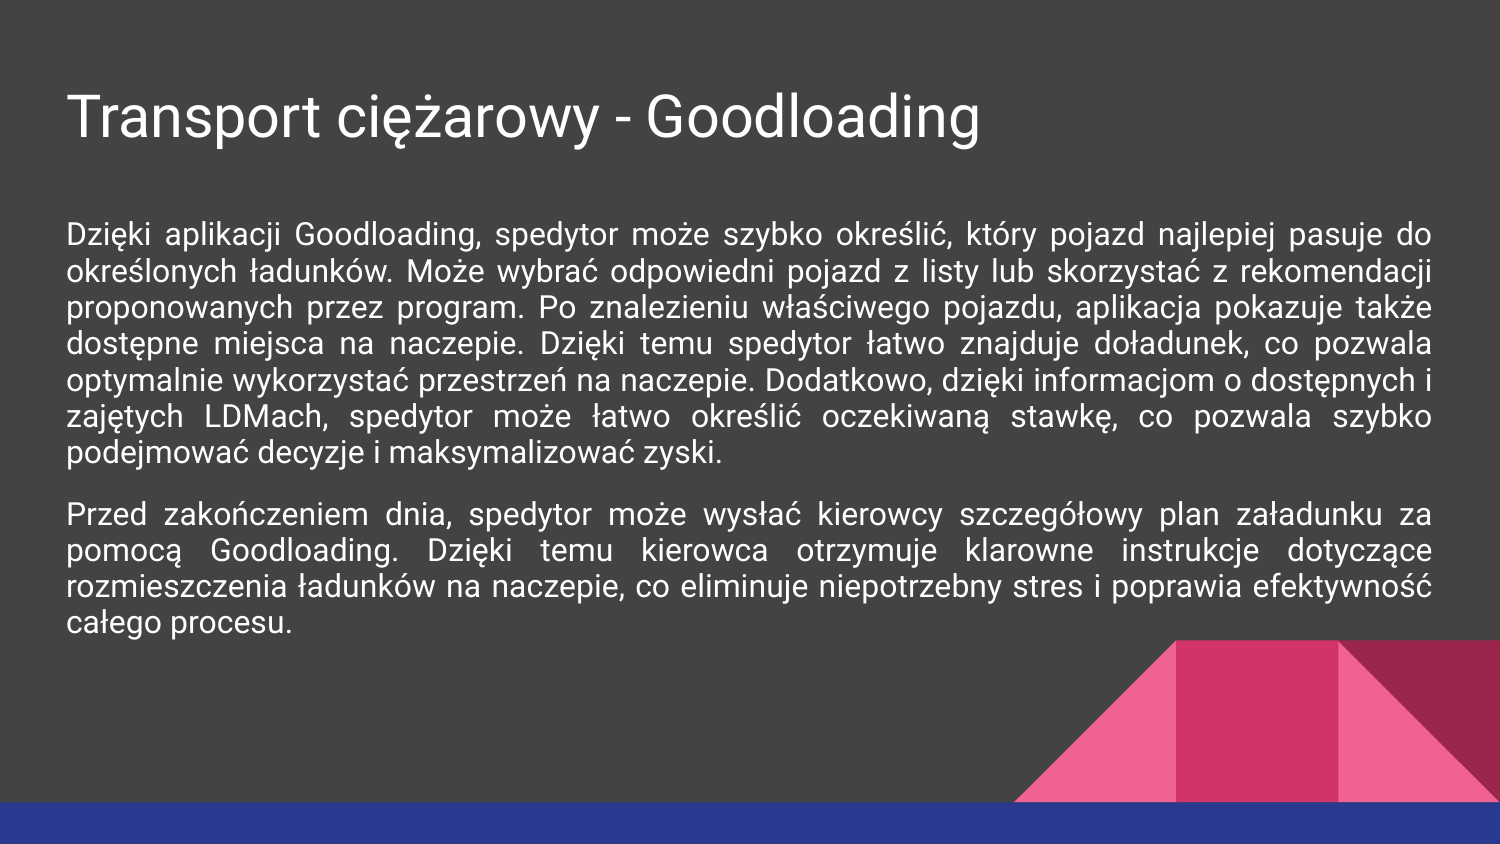

# Transport ciężarowy - Goodloading
Dzięki aplikacji Goodloading, spedytor może szybko określić, który pojazd najlepiej pasuje do określonych ładunków. Może wybrać odpowiedni pojazd z listy lub skorzystać z rekomendacji proponowanych przez program. Po znalezieniu właściwego pojazdu, aplikacja pokazuje także dostępne miejsca na naczepie. Dzięki temu spedytor łatwo znajduje doładunek, co pozwala optymalnie wykorzystać przestrzeń na naczepie. Dodatkowo, dzięki informacjom o dostępnych i zajętych LDMach, spedytor może łatwo określić oczekiwaną stawkę, co pozwala szybko podejmować decyzje i maksymalizować zyski.
Przed zakończeniem dnia, spedytor może wysłać kierowcy szczegółowy plan załadunku za pomocą Goodloading. Dzięki temu kierowca otrzymuje klarowne instrukcje dotyczące rozmieszczenia ładunków na naczepie, co eliminuje niepotrzebny stres i poprawia efektywność całego procesu.